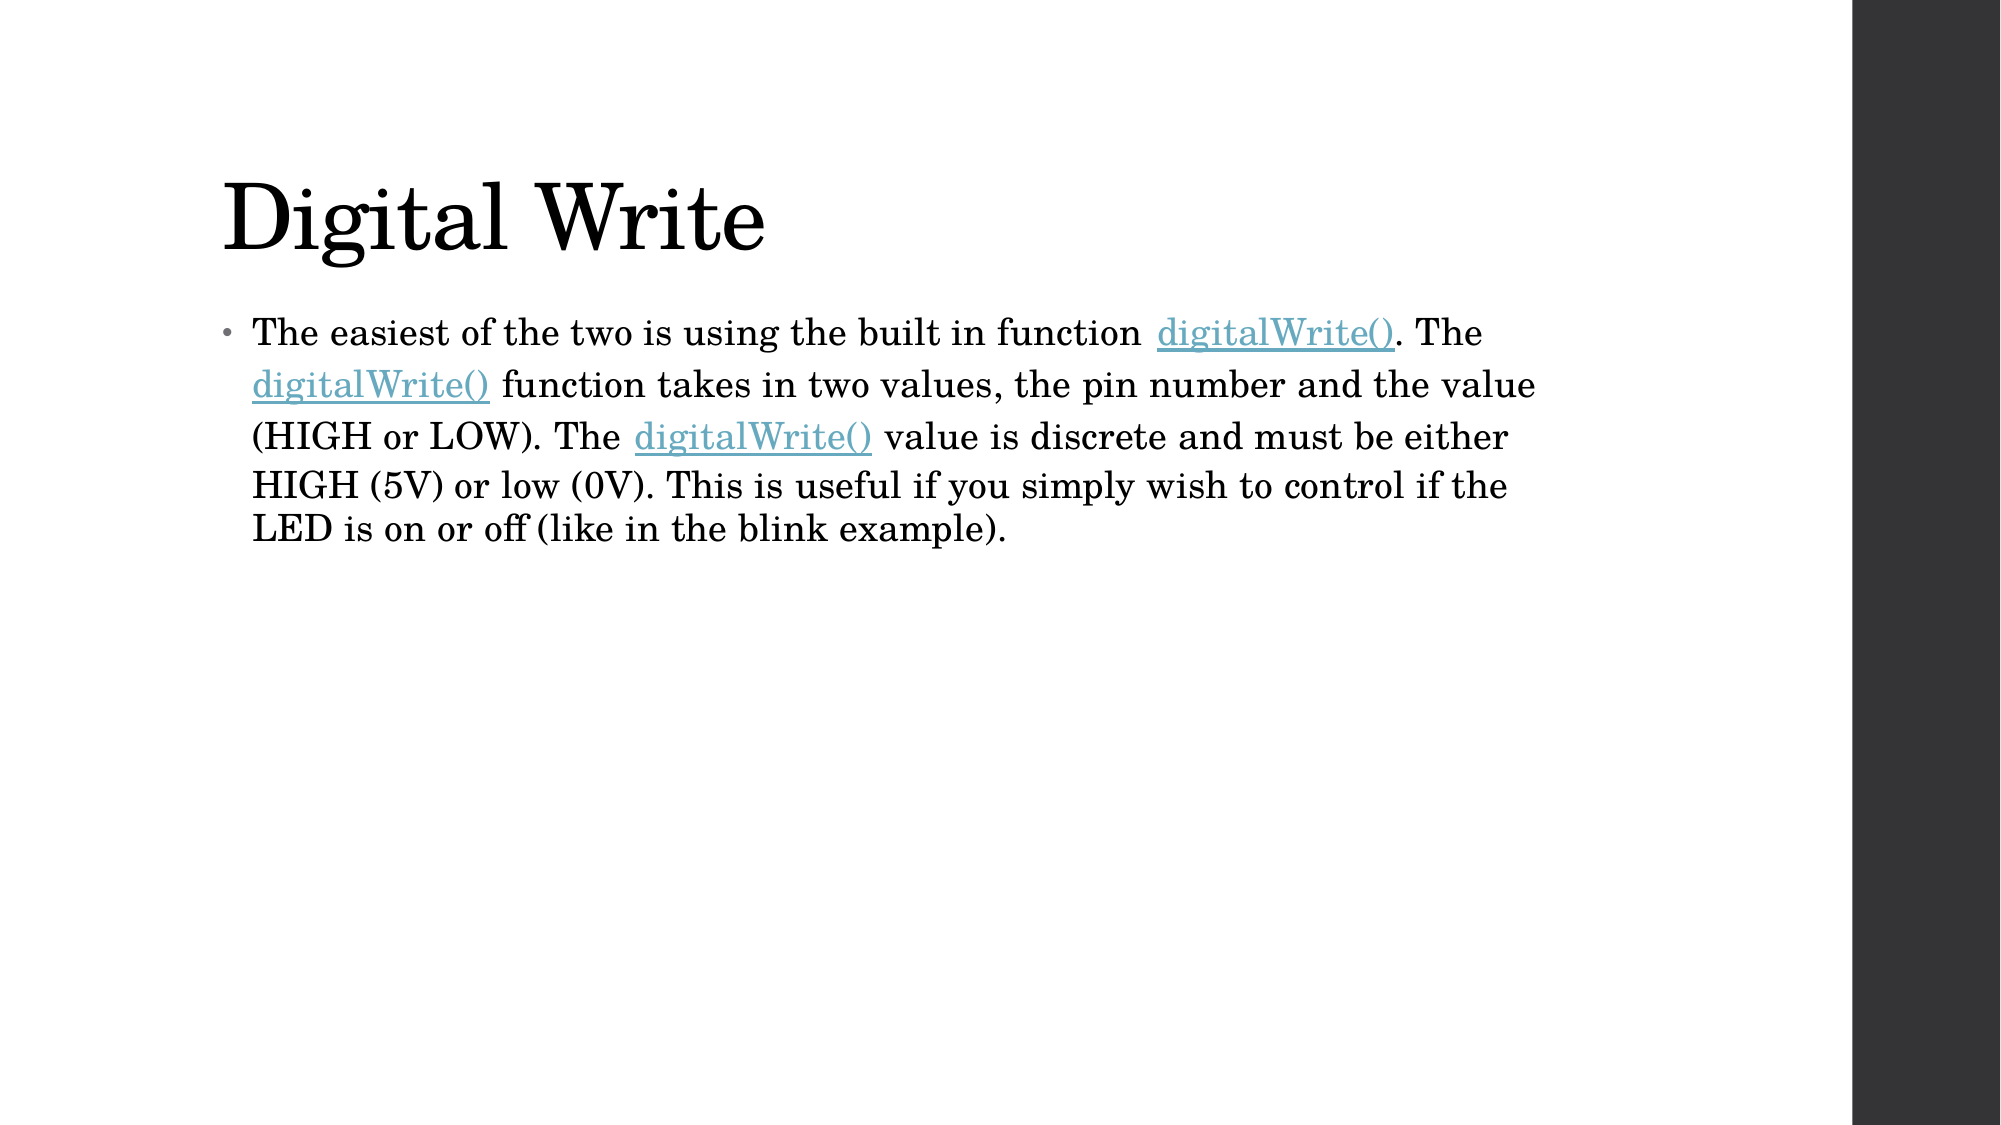

# Digital Write
The easiest of the two is using the built in function digitalWrite(). The digitalWrite() function takes in two values, the pin number and the value (HIGH or LOW). The digitalWrite() value is discrete and must be either HIGH (5V) or low (0V). This is useful if you simply wish to control if the LED is on or off (like in the blink example).